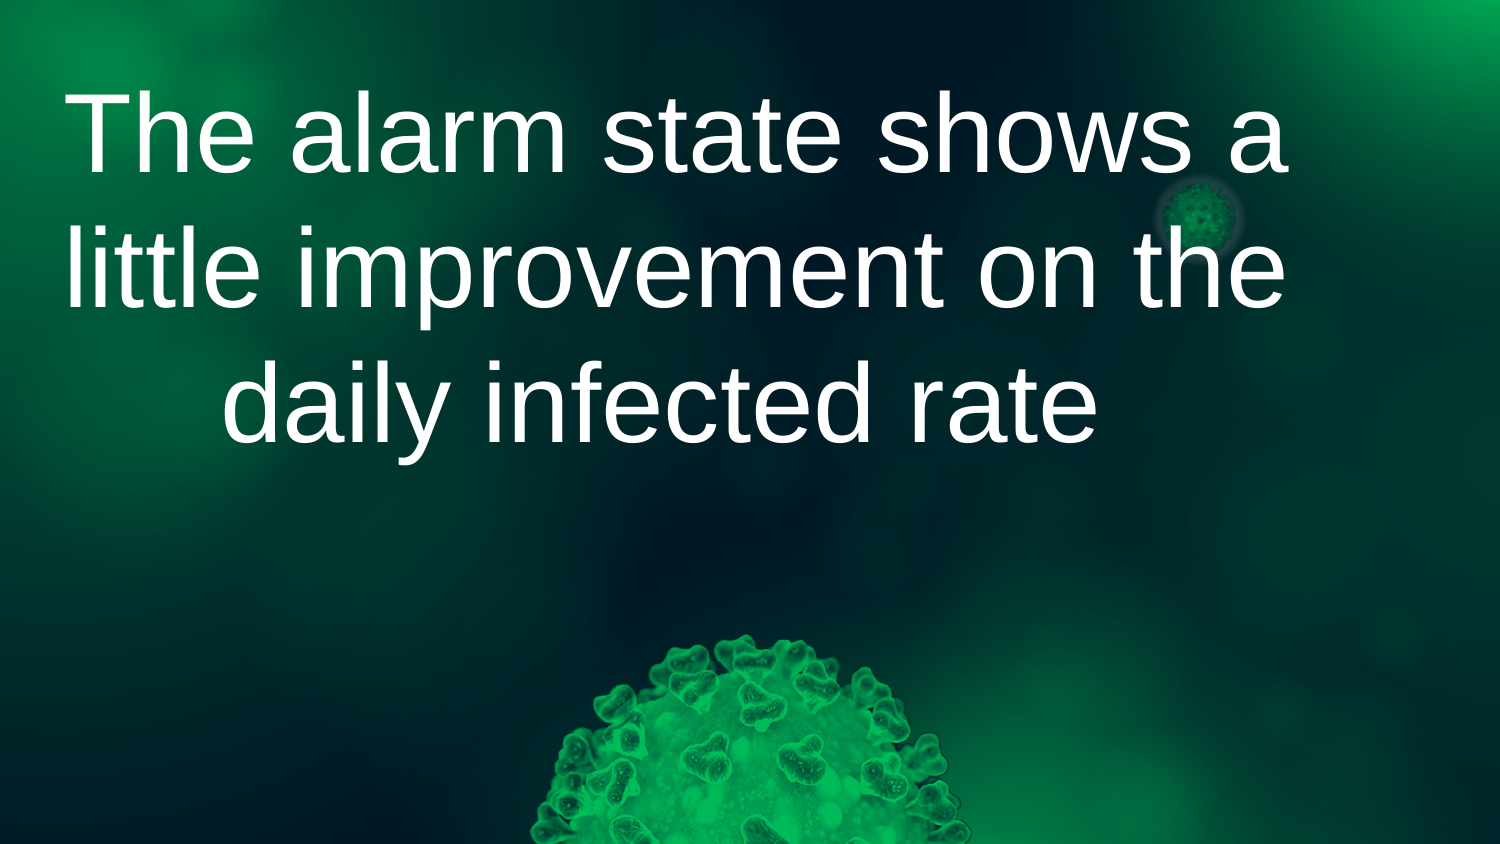

# The alarm state shows a little improvement on the daily infected rate